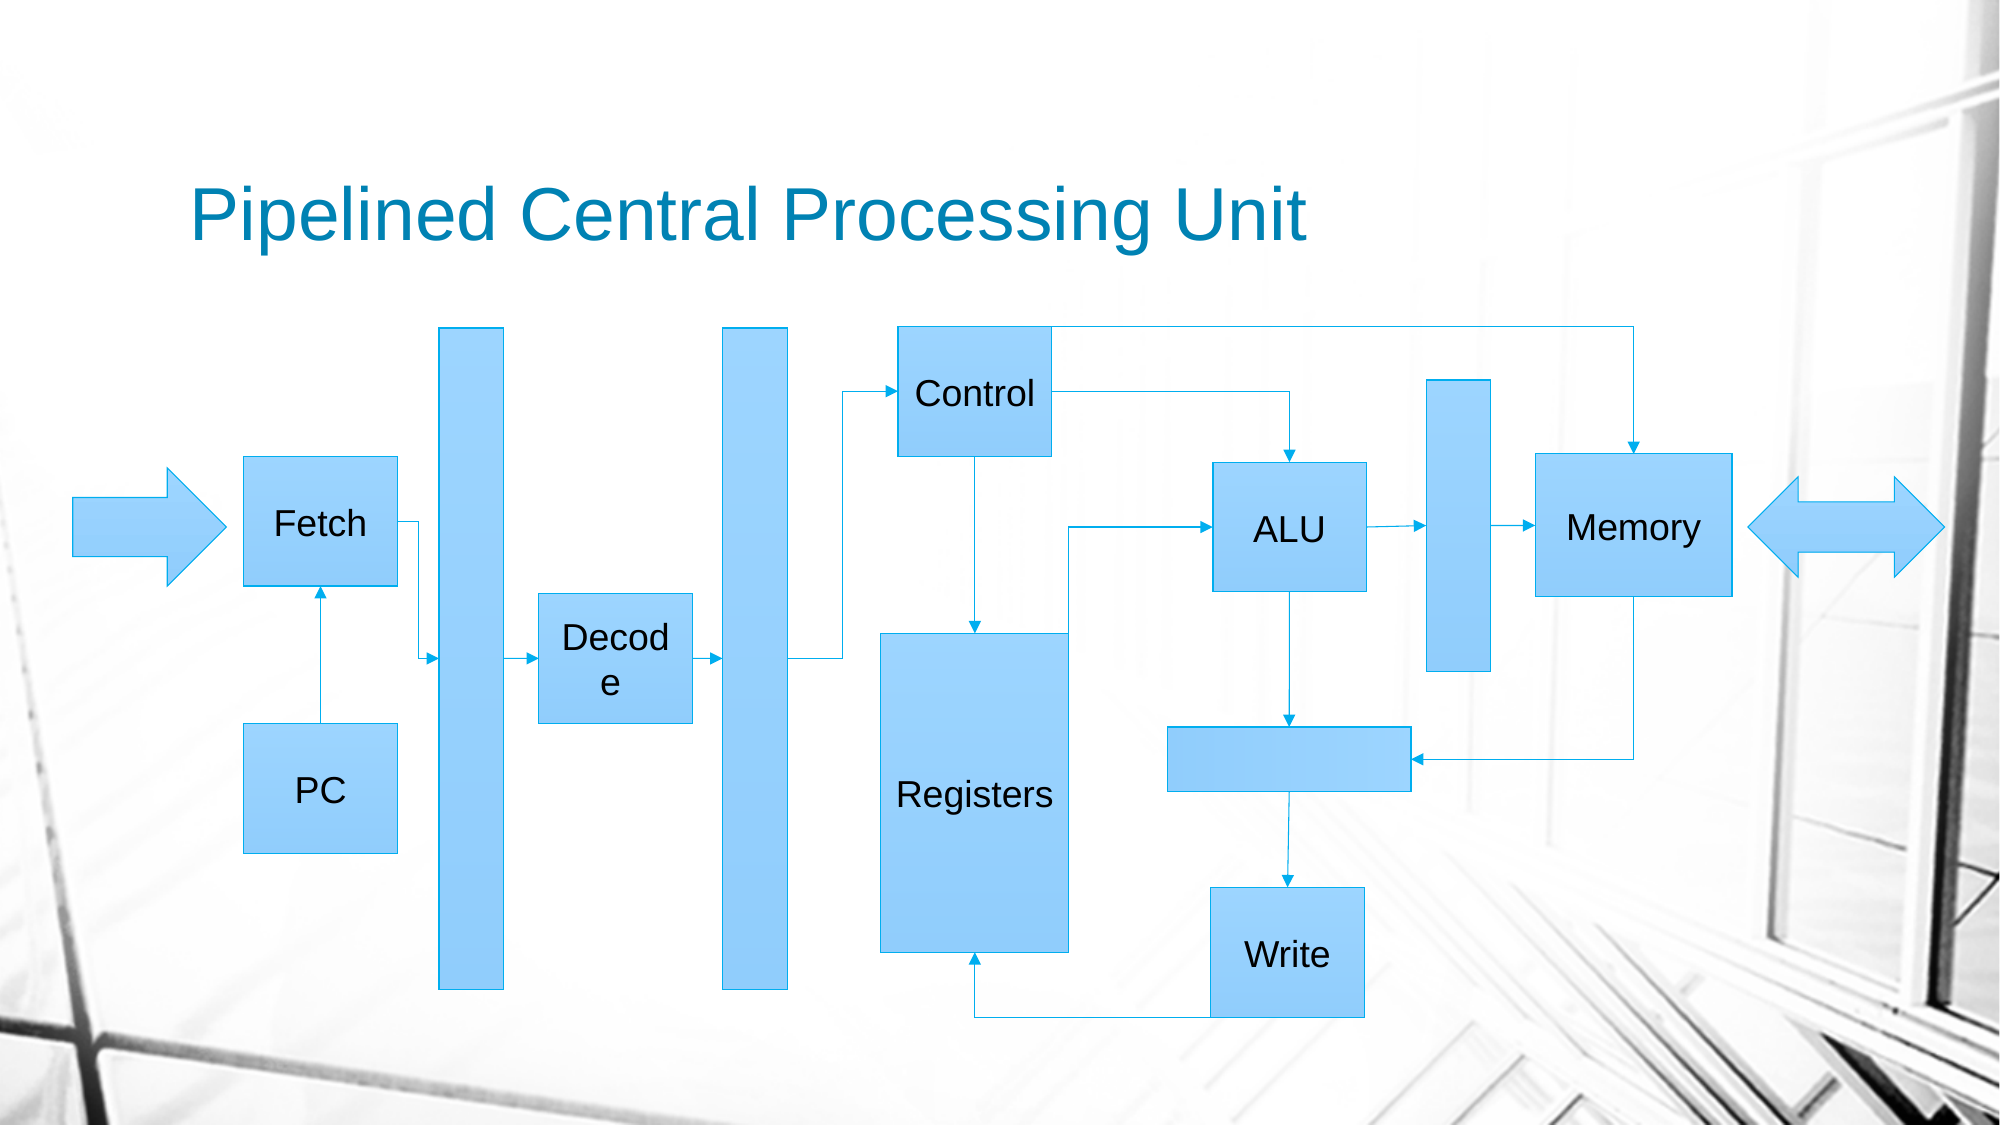

# Pipelined Central Processing Unit
Control

Memory
Fetch
ALU

Decode
Registers

PC
Write